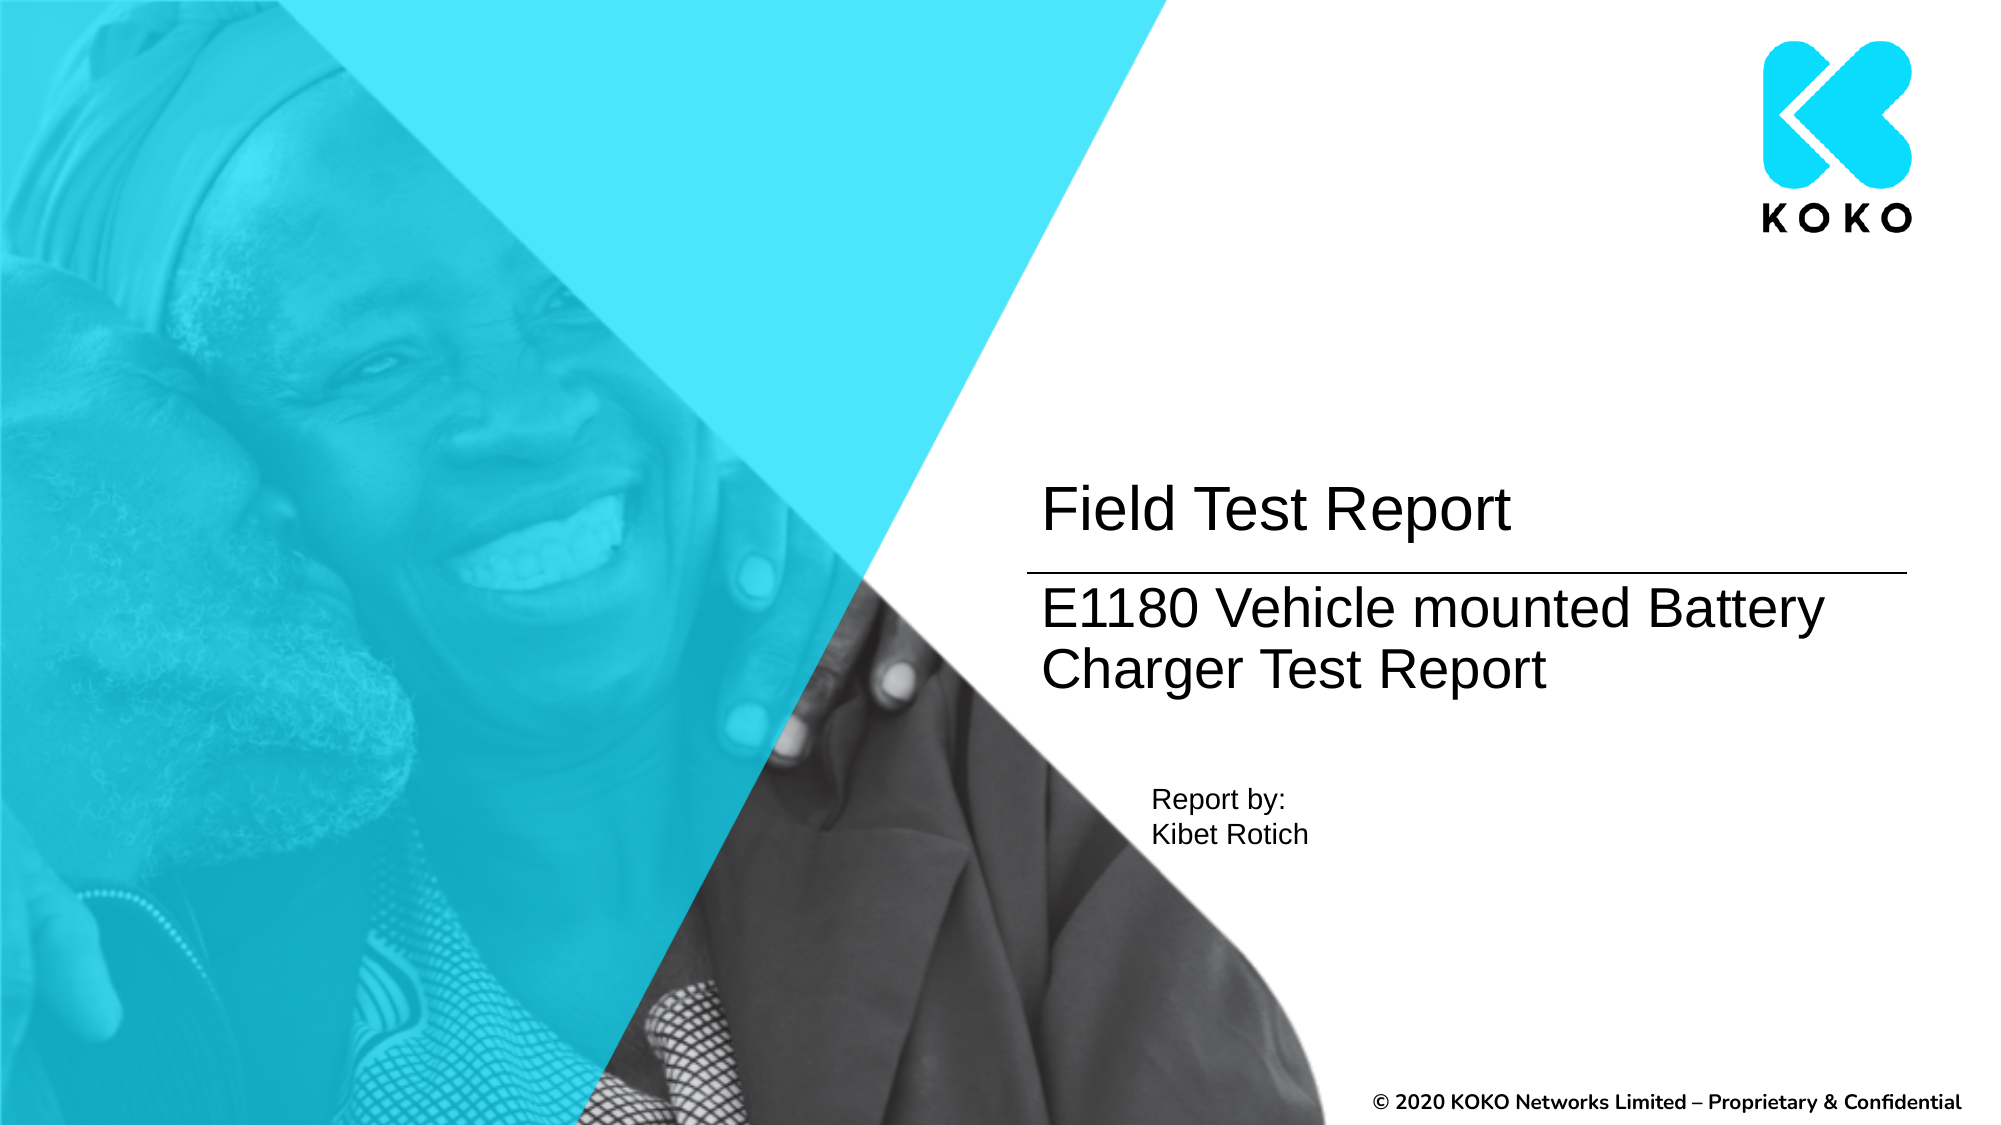

# Field Test Report
E1180 Vehicle mounted Battery Charger Test Report

Report by:
Kibet Rotich